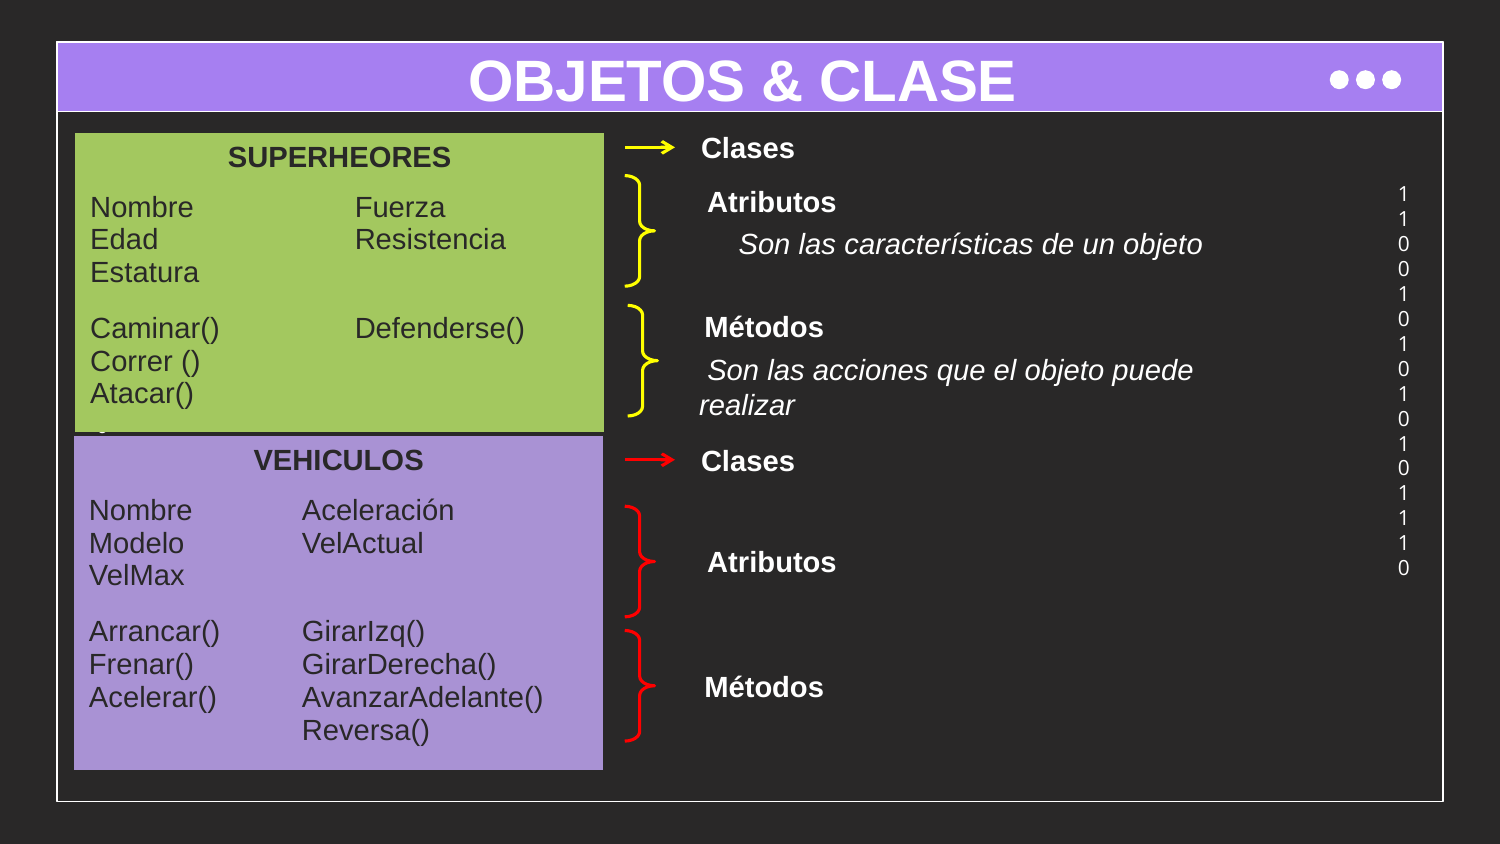

# OBJETOS & CLASE
Clases
| SUPERHEORES |  |
| --- | --- |
| Nombre Edad Estatura | Fuerza Resistencia |
| Caminar() Correr () Atacar() | Defenderse() |

Atributos
Son las características de un objeto
Métodos

 Son las acciones que el objeto puede realizar
Clases
| VEHICULOS |  |
| --- | --- |
| Nombre Modelo VelMax | Aceleración VelActual |
| Arrancar() Frenar() Acelerar() | GirarIzq() GirarDerecha() AvanzarAdelante() Reversa() |

Atributos

Métodos